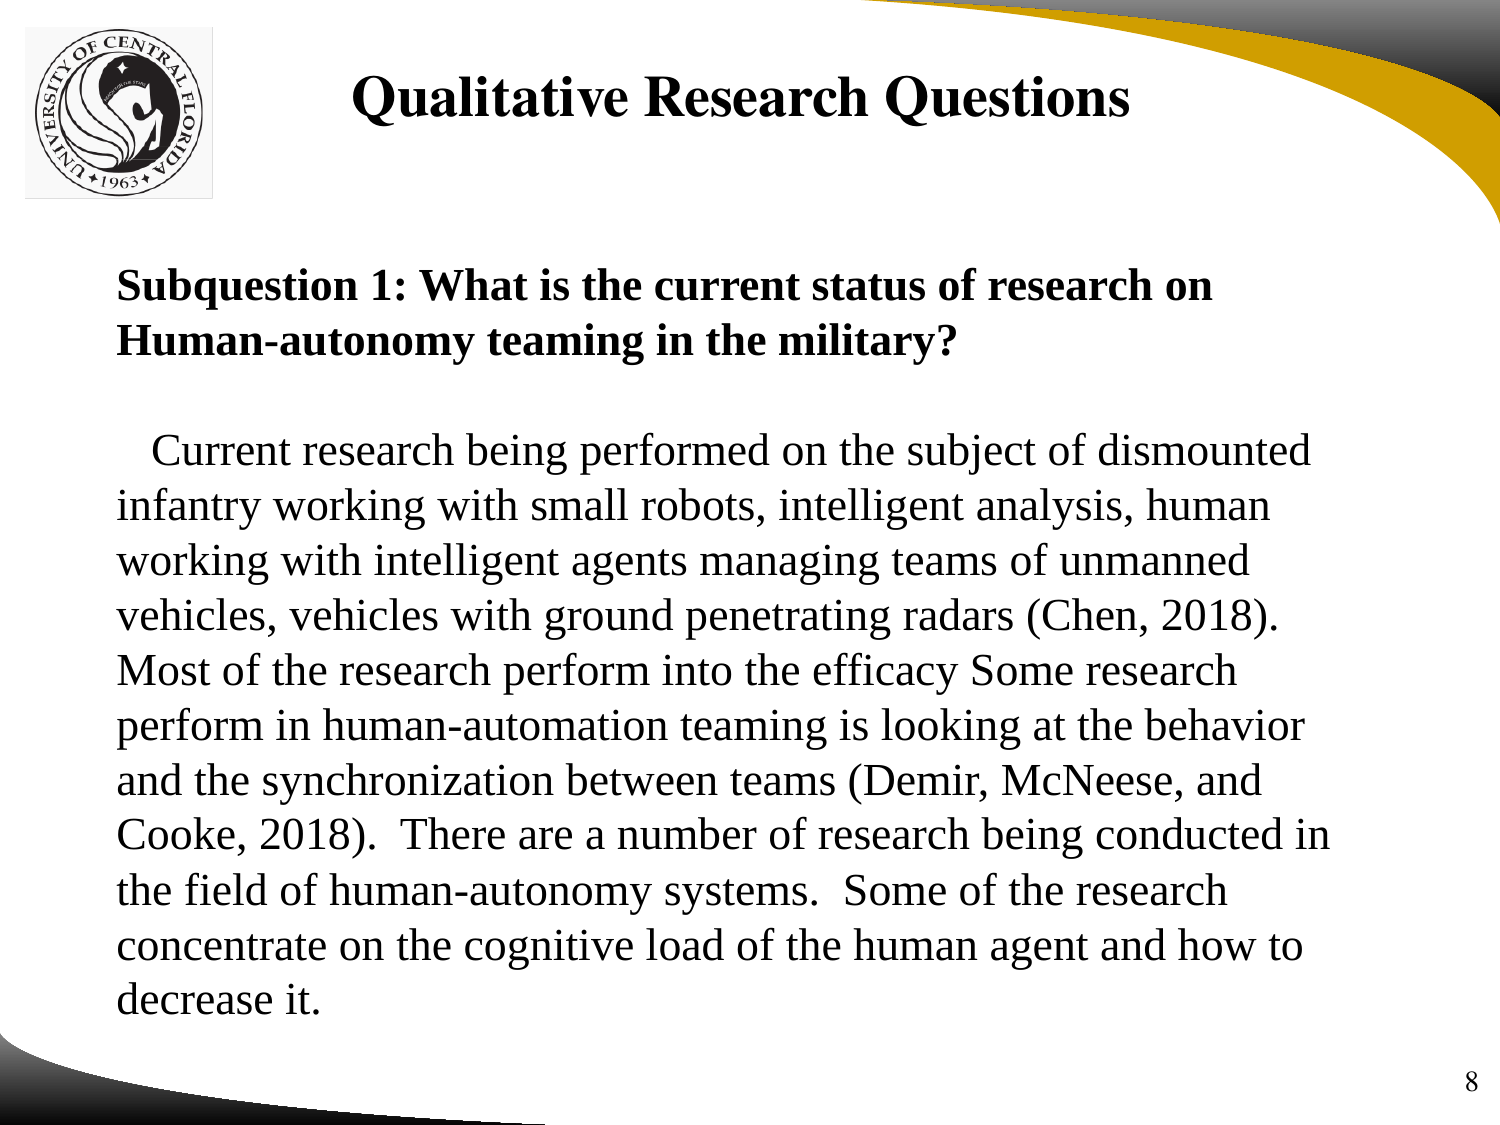

Qualitative Research Questions
Subquestion 1: What is the current status of research on Human-autonomy teaming in the military?

   Current research being performed on the subject of dismounted infantry working with small robots, intelligent analysis, human working with intelligent agents managing teams of unmanned vehicles, vehicles with ground penetrating radars (Chen, 2018).  Most of the research perform into the efficacy Some research perform in human-automation teaming is looking at the behavior and the synchronization between teams (Demir, McNeese, and Cooke, 2018).  There are a number of research being conducted in the field of human-autonomy systems.  Some of the research concentrate on the cognitive load of the human agent and how to decrease it.
8